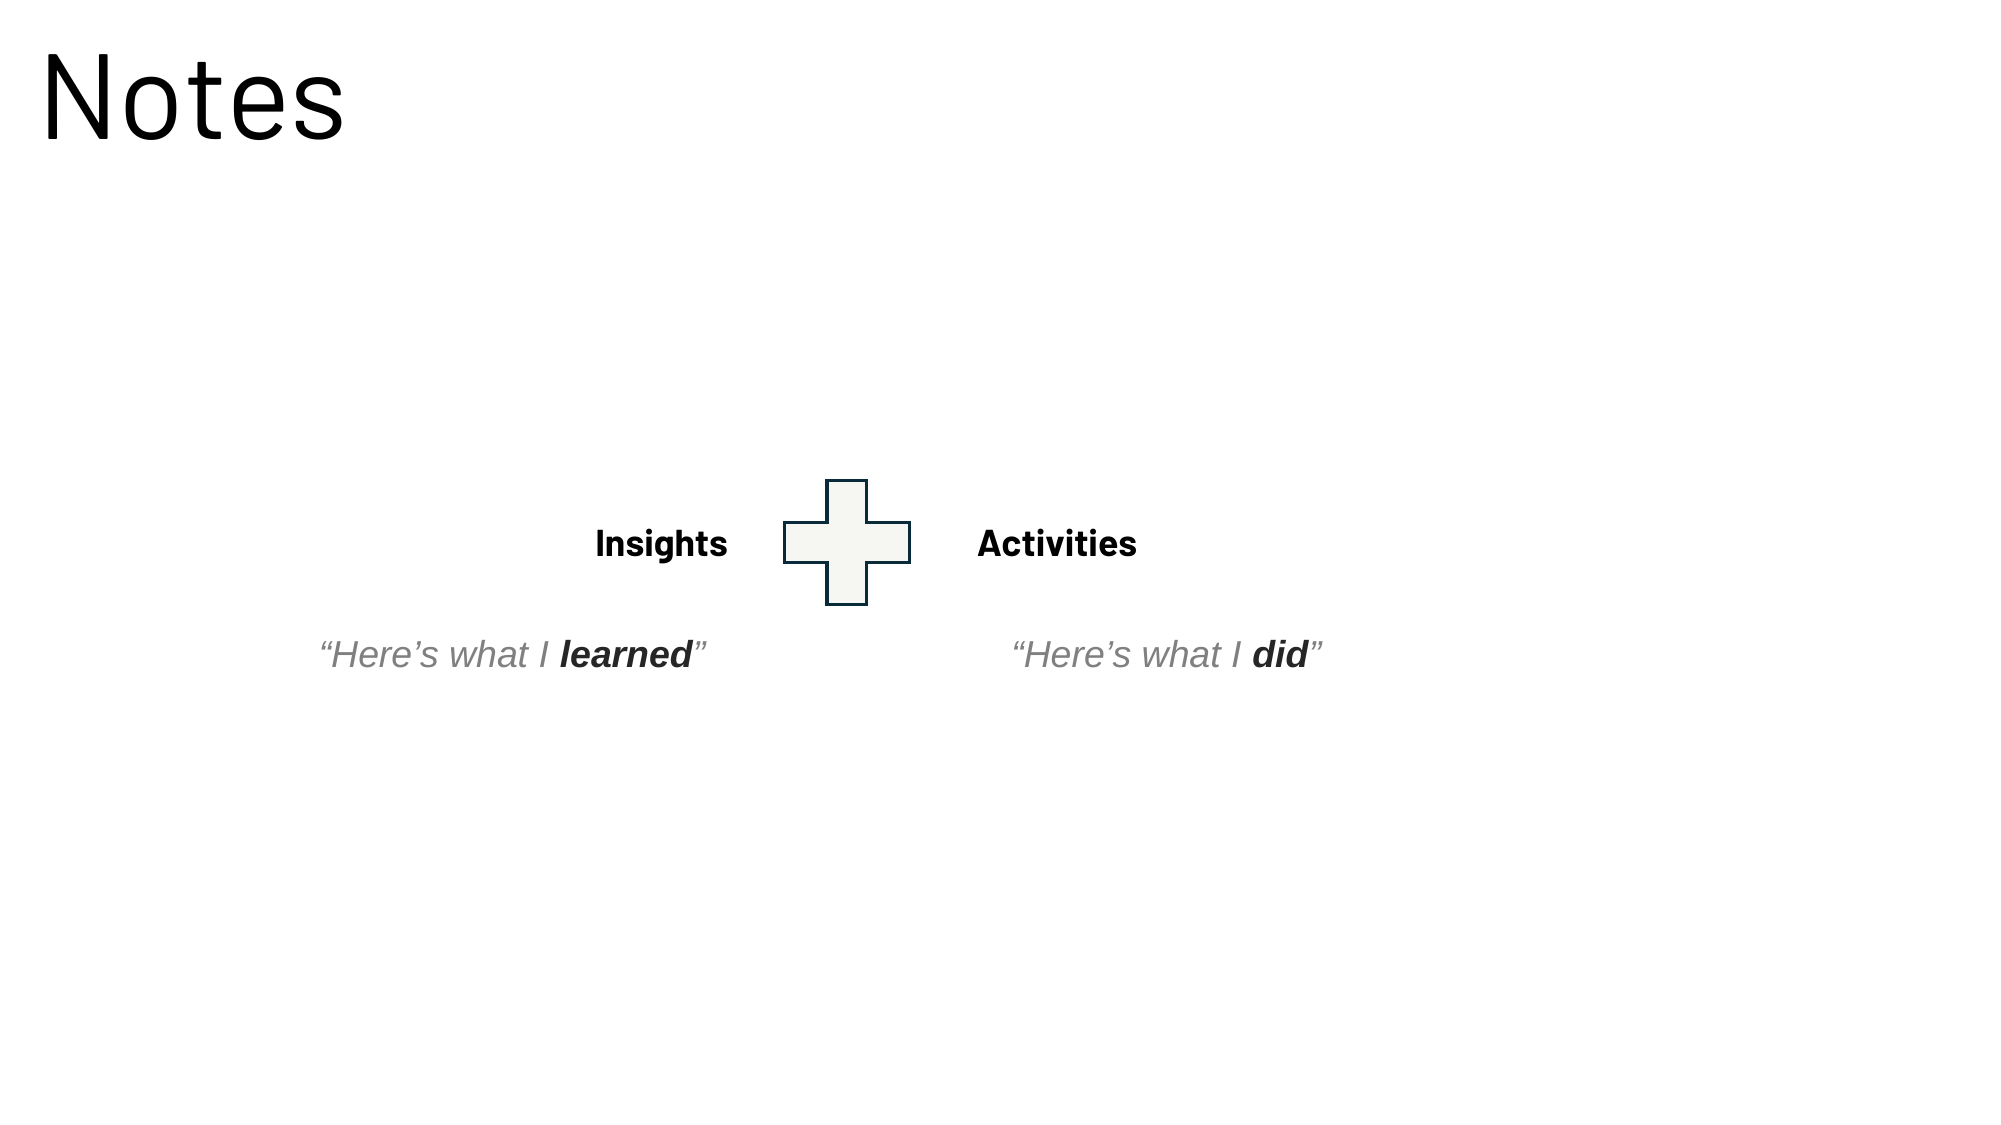

# Notes

Insights
Activities
“Here’s what I learned”
“Here’s what I did”